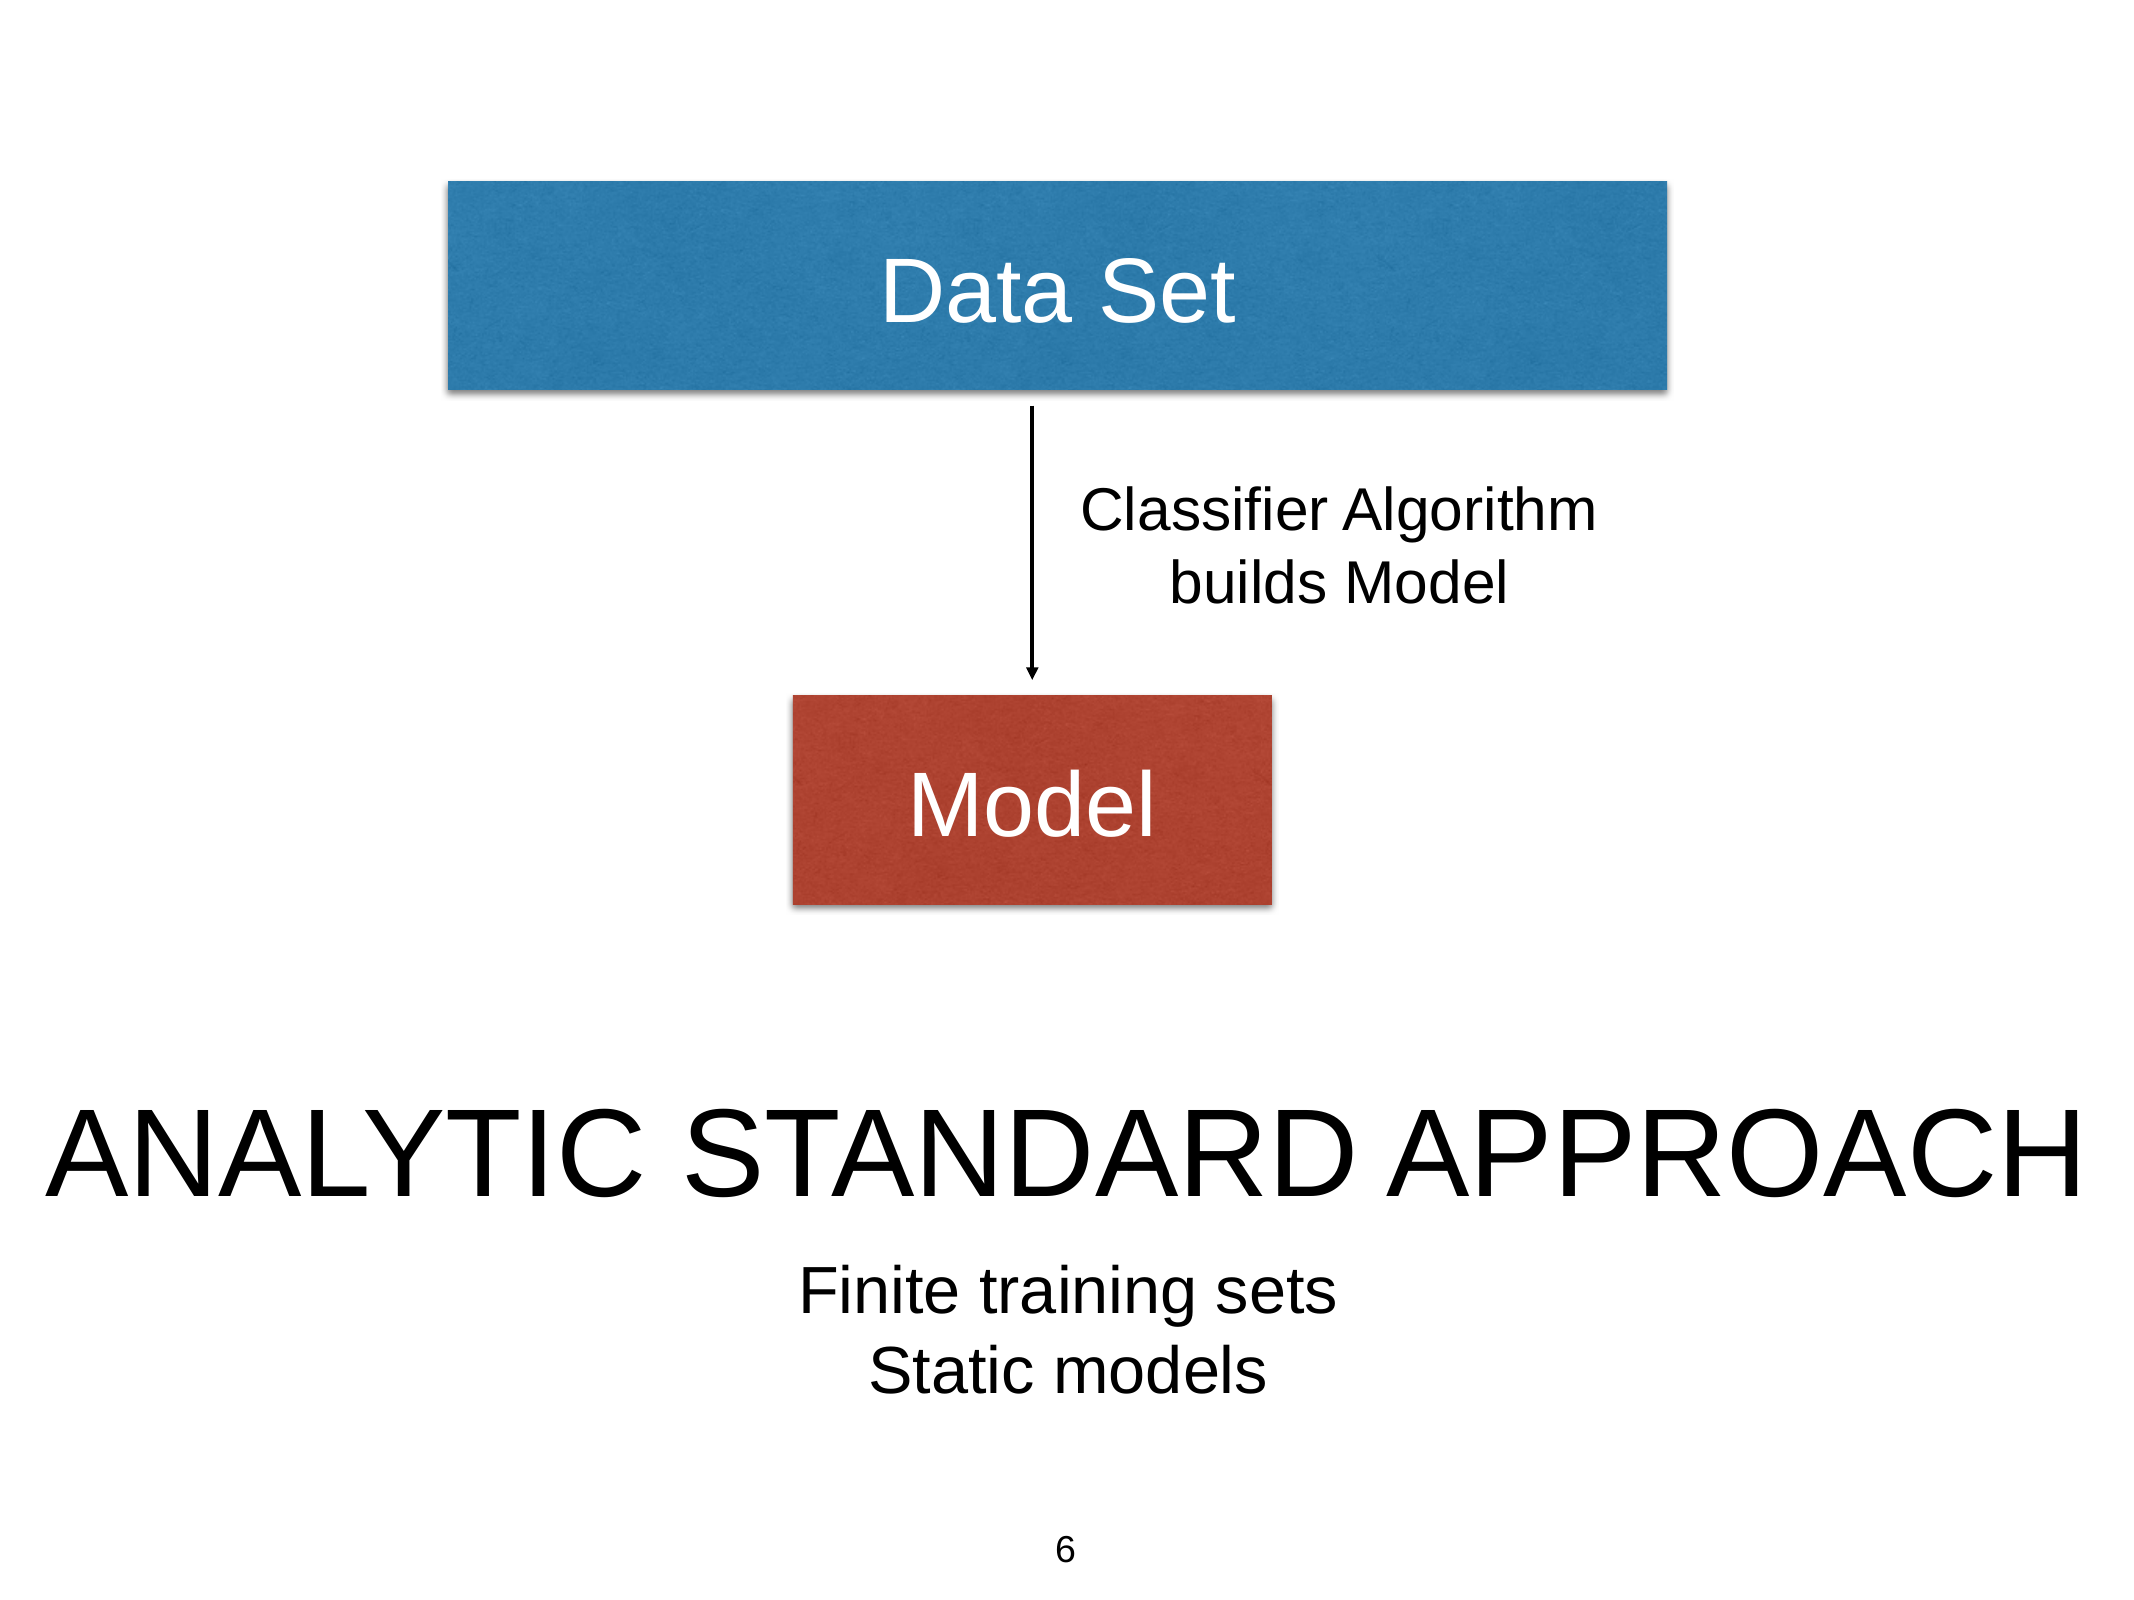

Data Set

Classifier Algorithm
builds Model
Model
# ANALYTIC STANDARD APPROACH
Finite training sets
Static models
6